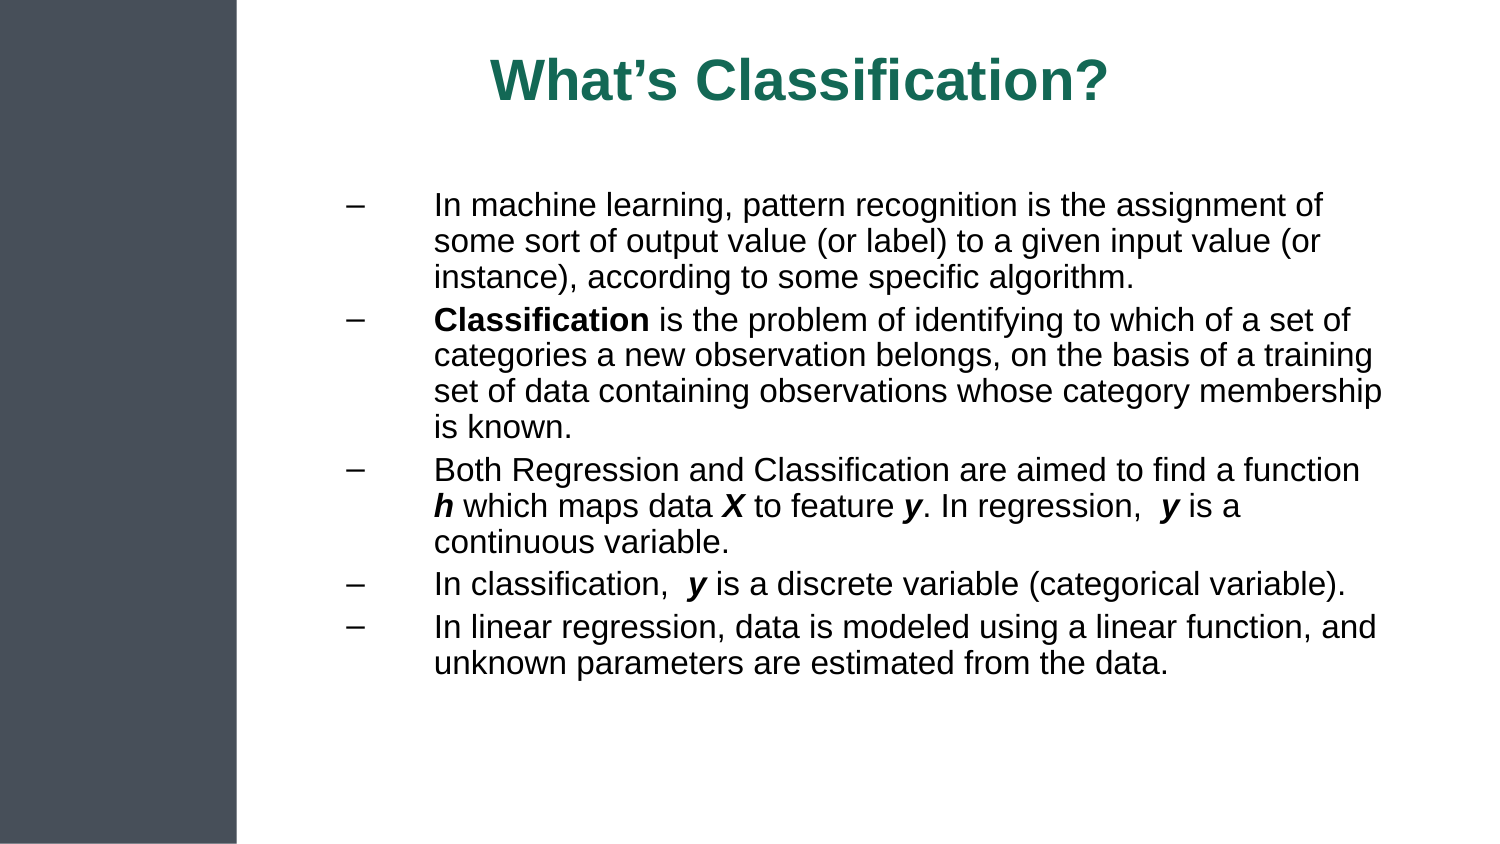

# What’s Classification?
In machine learning, pattern recognition is the assignment of some sort of output value (or label) to a given input value (or instance), according to some specific algorithm.
Classification is the problem of identifying to which of a set of categories a new observation belongs, on the basis of a training set of data containing observations whose category membership is known.
Both Regression and Classification are aimed to find a function h which maps data X to feature y. In regression,  y is a continuous variable.
In classification,  y is a discrete variable (categorical variable).
In linear regression, data is modeled using a linear function, and unknown parameters are estimated from the data.